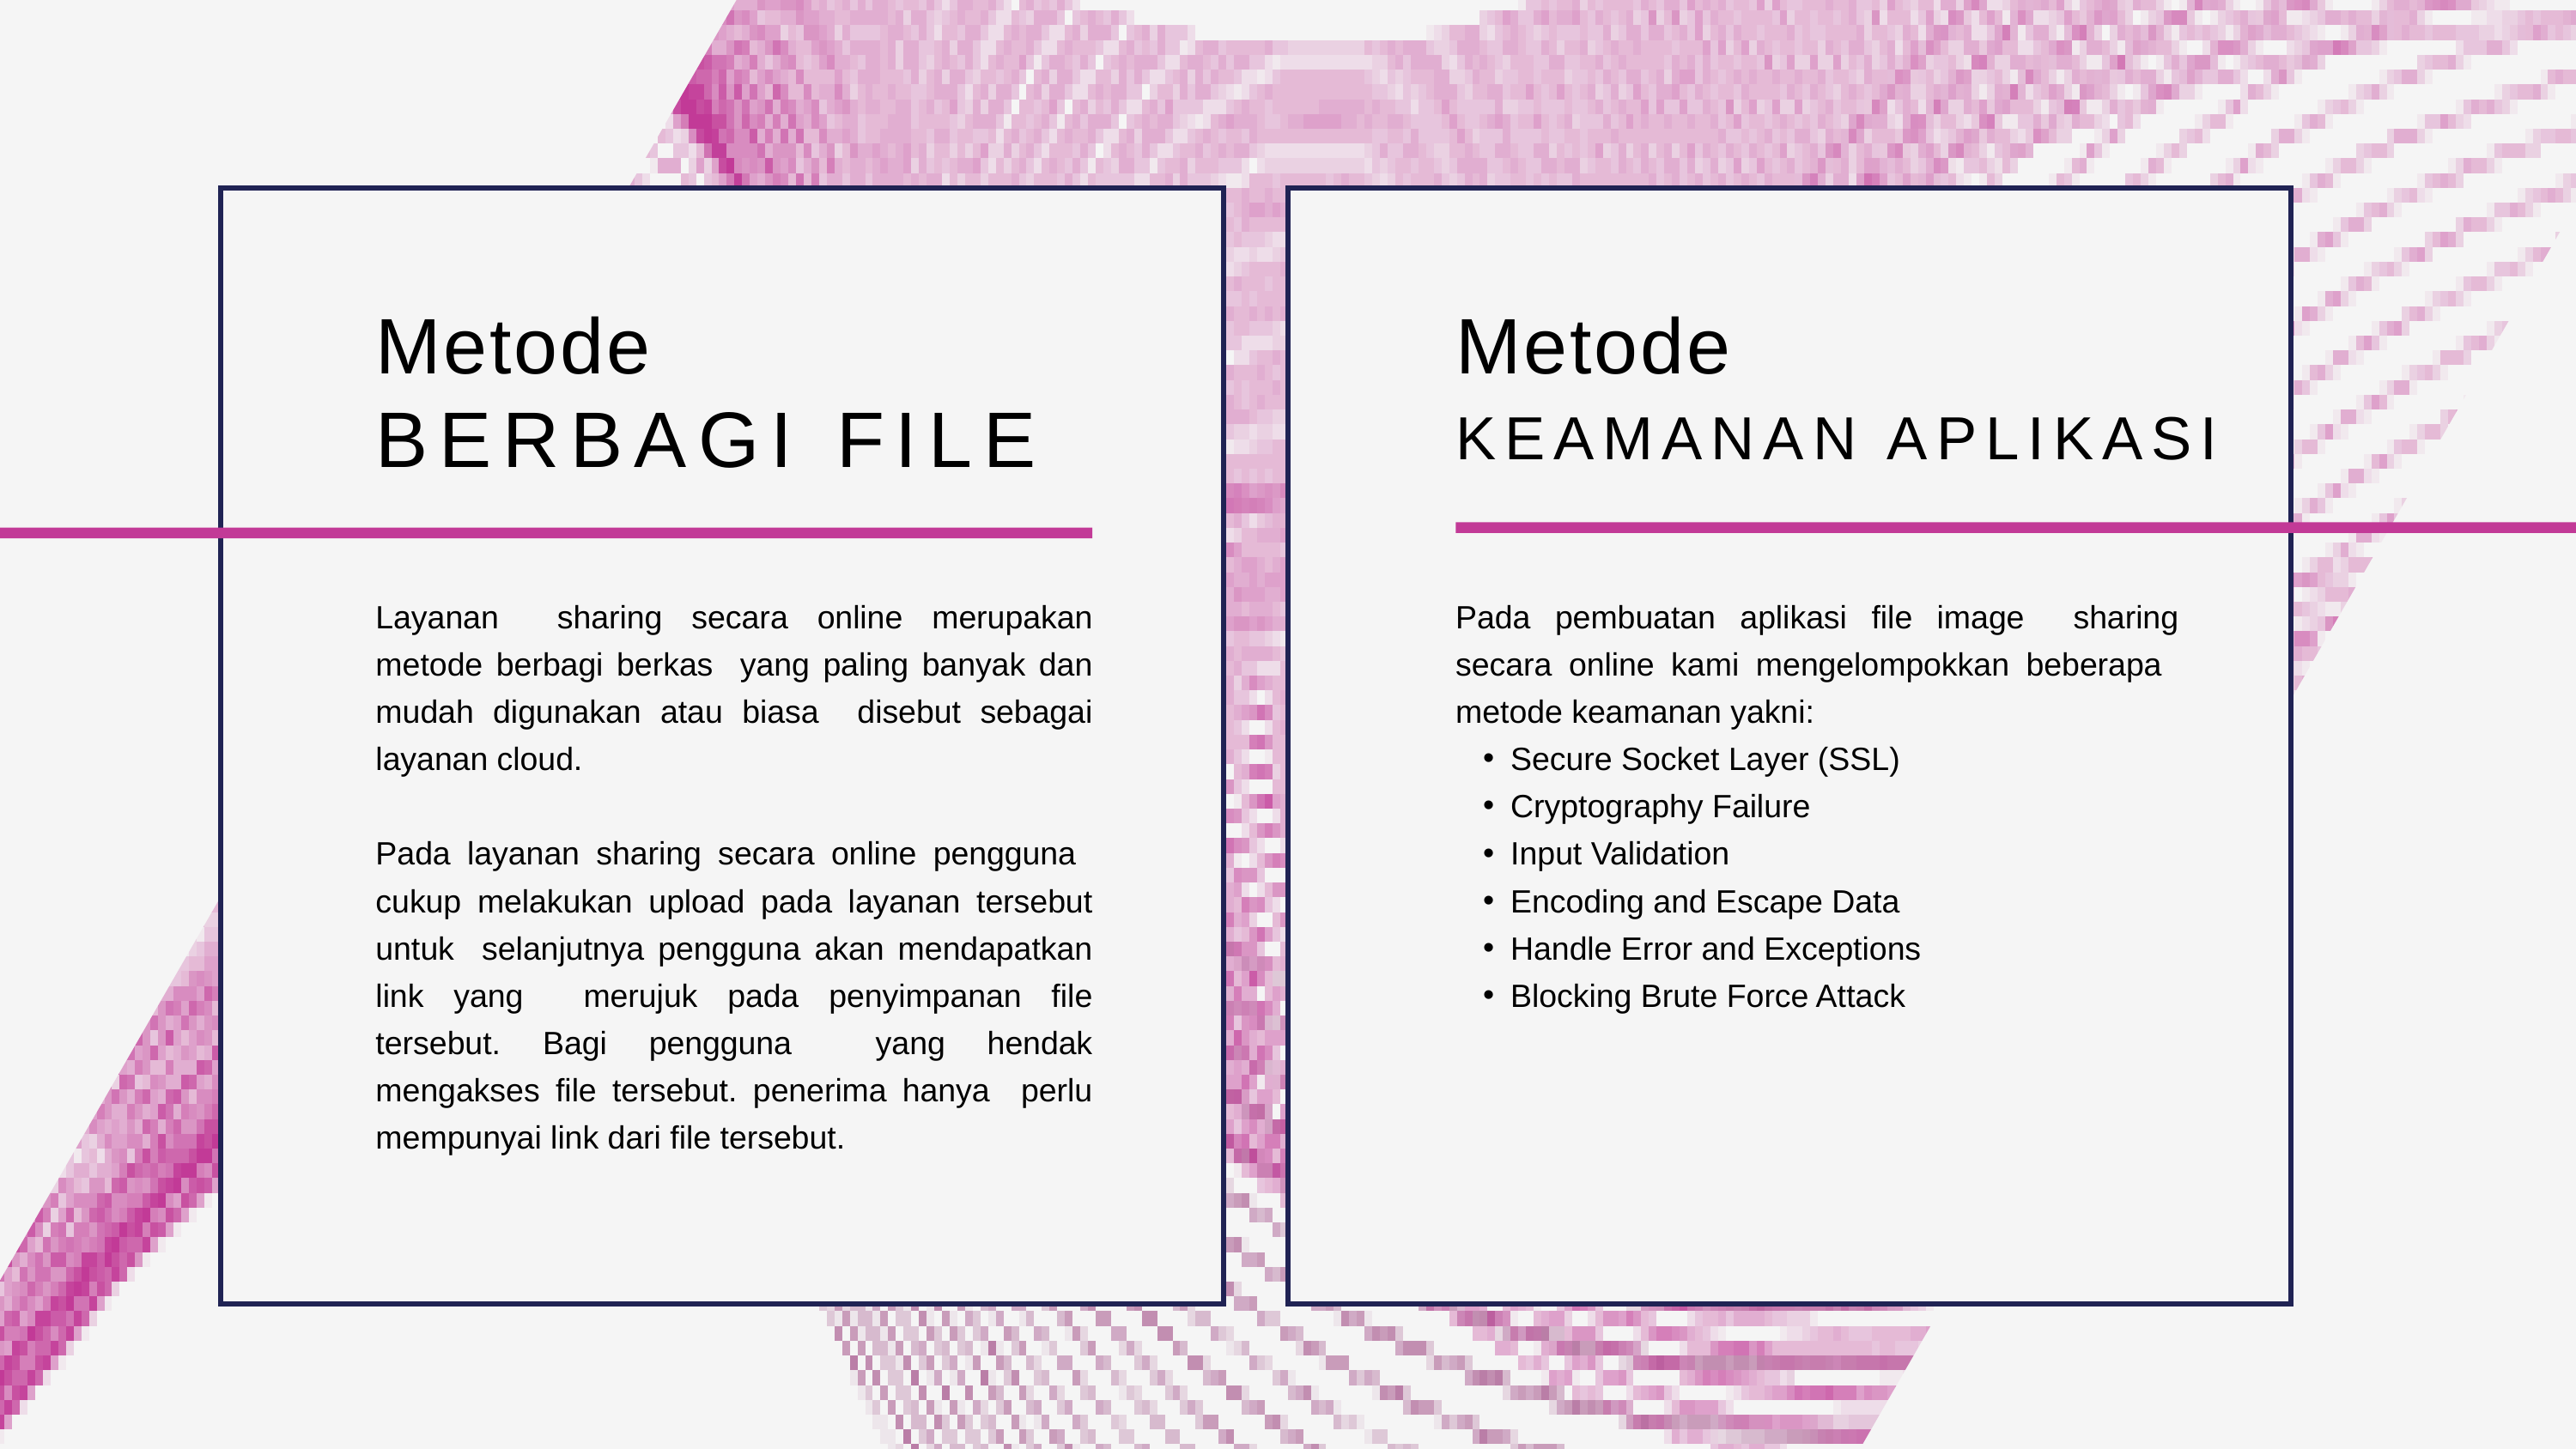

Metode
Metode
BERBAGI FILE
KEAMANAN APLIKASI

Layanan  sharing secara online merupakan metode berbagi berkas  yang paling banyak dan mudah digunakan atau biasa  disebut sebagai layanan cloud.

Pada layanan sharing secara online pengguna  cukup melakukan upload pada layanan tersebut untuk  selanjutnya pengguna akan mendapatkan link yang  merujuk pada penyimpanan file tersebut. Bagi pengguna  yang hendak mengakses file tersebut. penerima hanya  perlu mempunyai link dari file tersebut.
Pada pembuatan aplikasi file image  sharing secara online kami mengelompokkan beberapa  metode keamanan yakni:
Secure Socket Layer (SSL)
Cryptography Failure
Input Validation
Encoding and Escape Data
Handle Error and Exceptions
Blocking Brute Force Attack